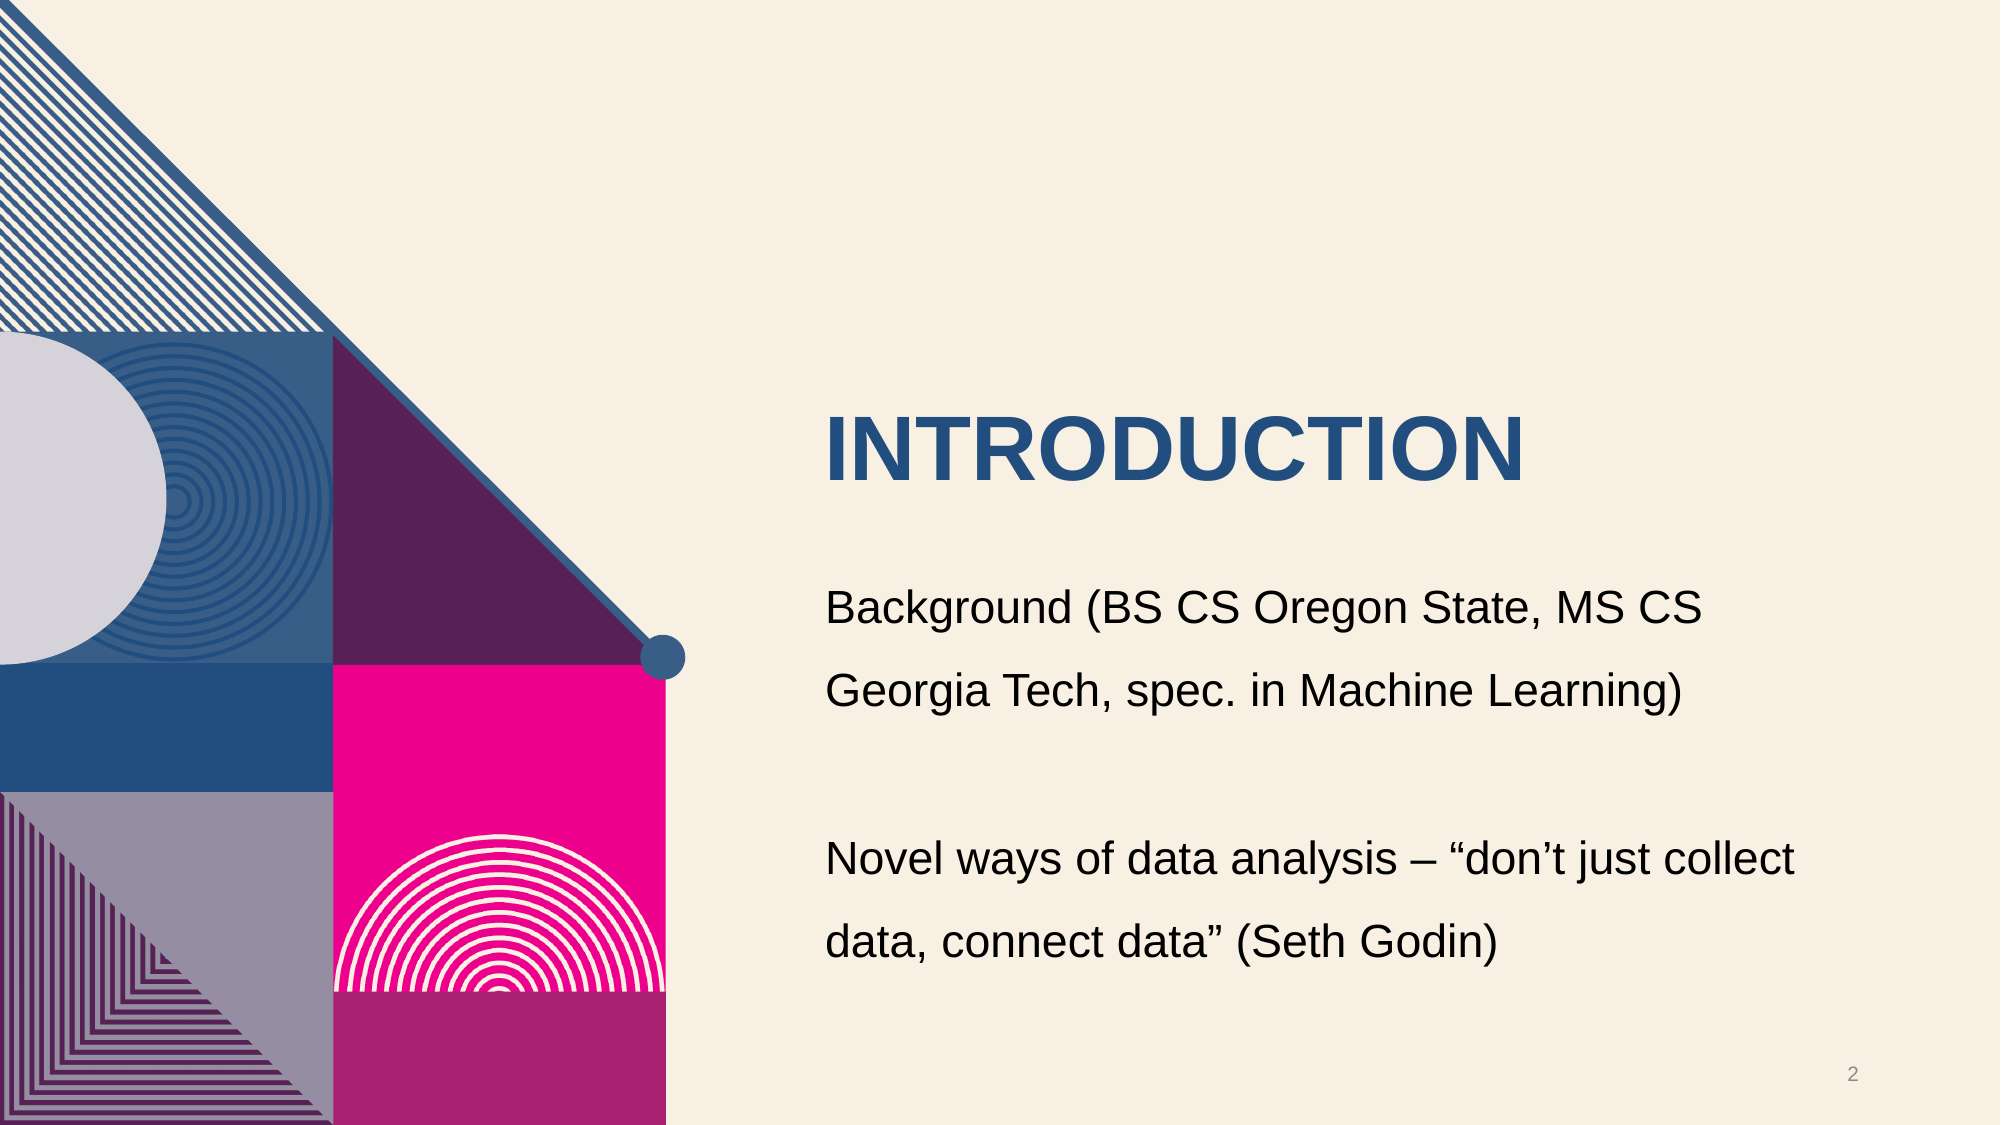

# Introduction
Background (BS CS Oregon State, MS CS Georgia Tech, spec. in Machine Learning)

Novel ways of data analysis – “don’t just collect data, connect data” (Seth Godin)
2